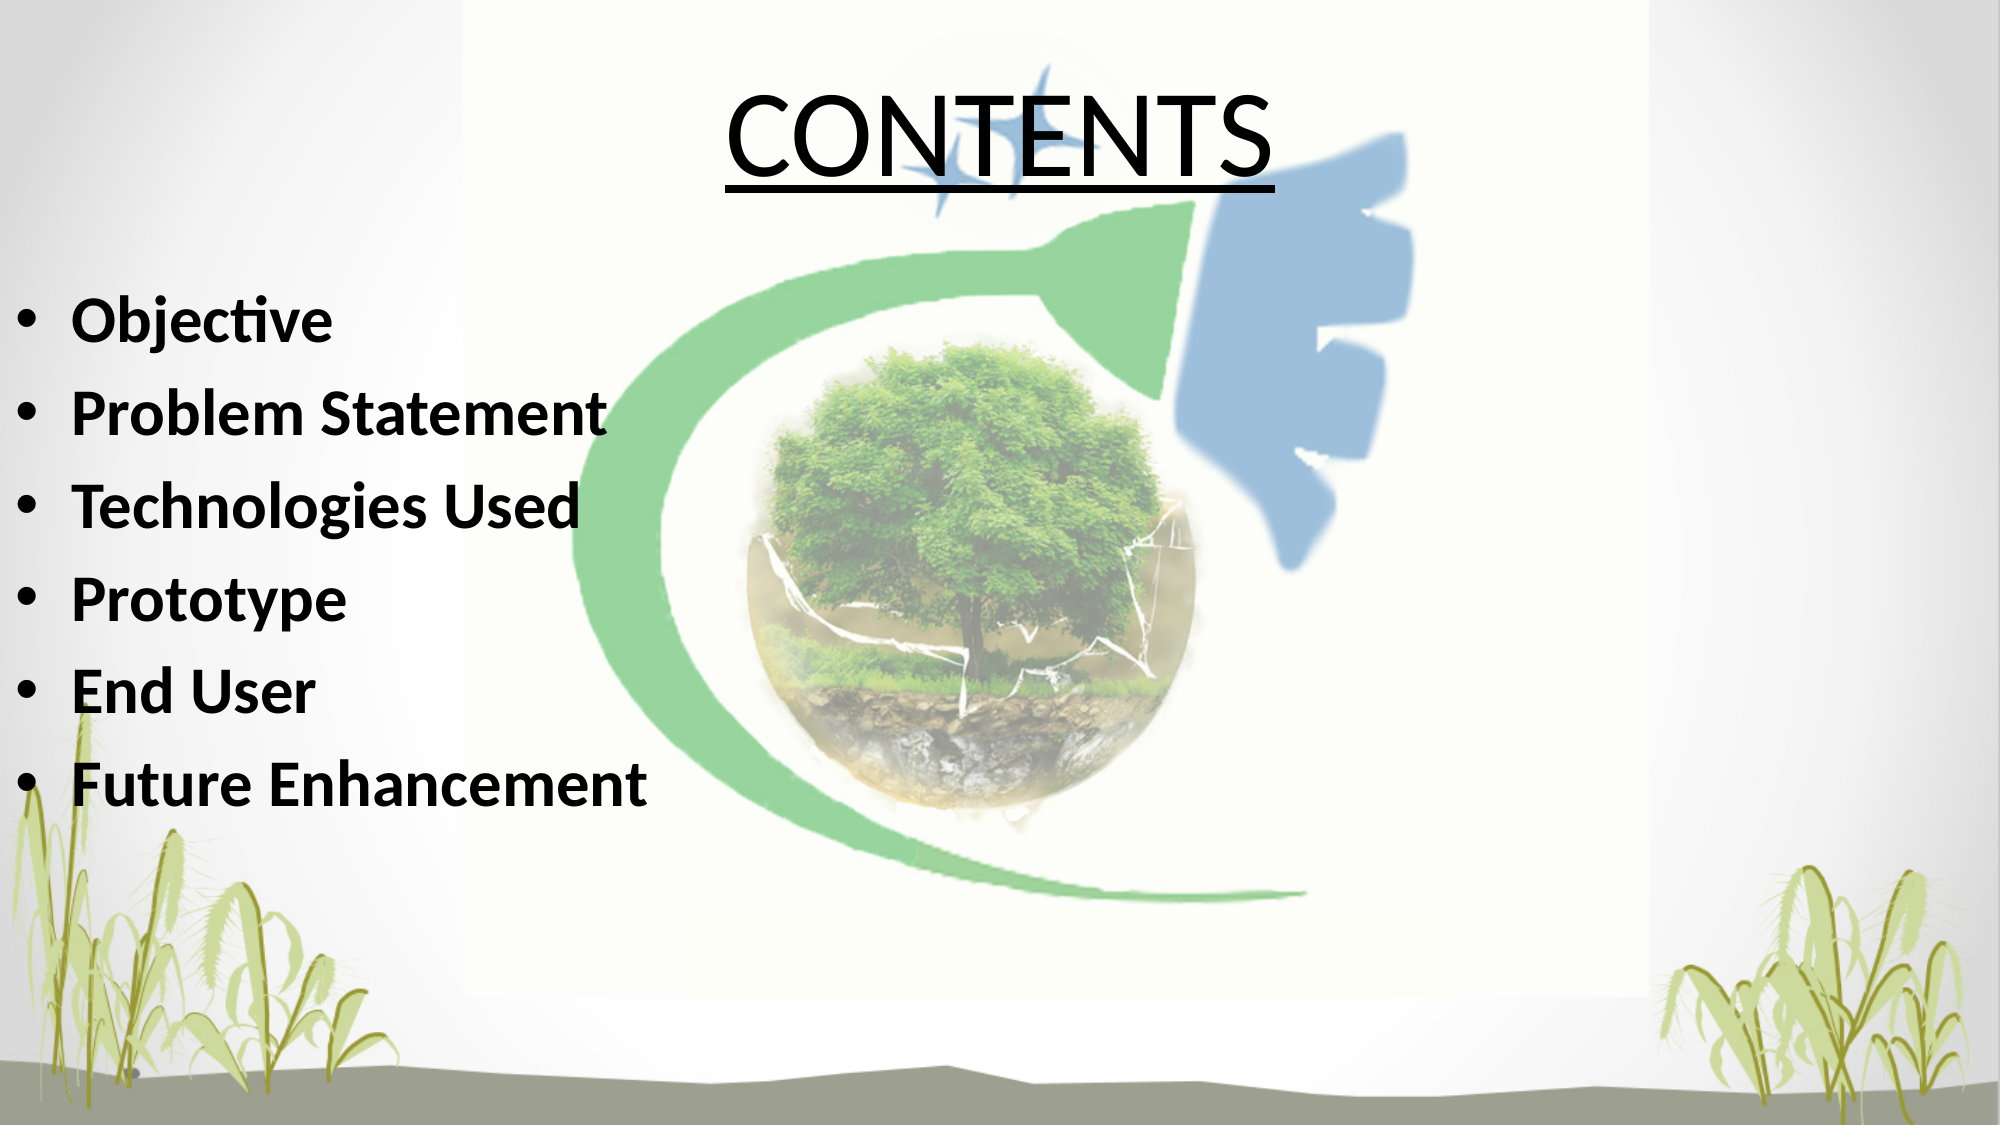

# CONTENTS
Objective
Problem Statement
Technologies Used
Prototype
End User
Future Enhancement